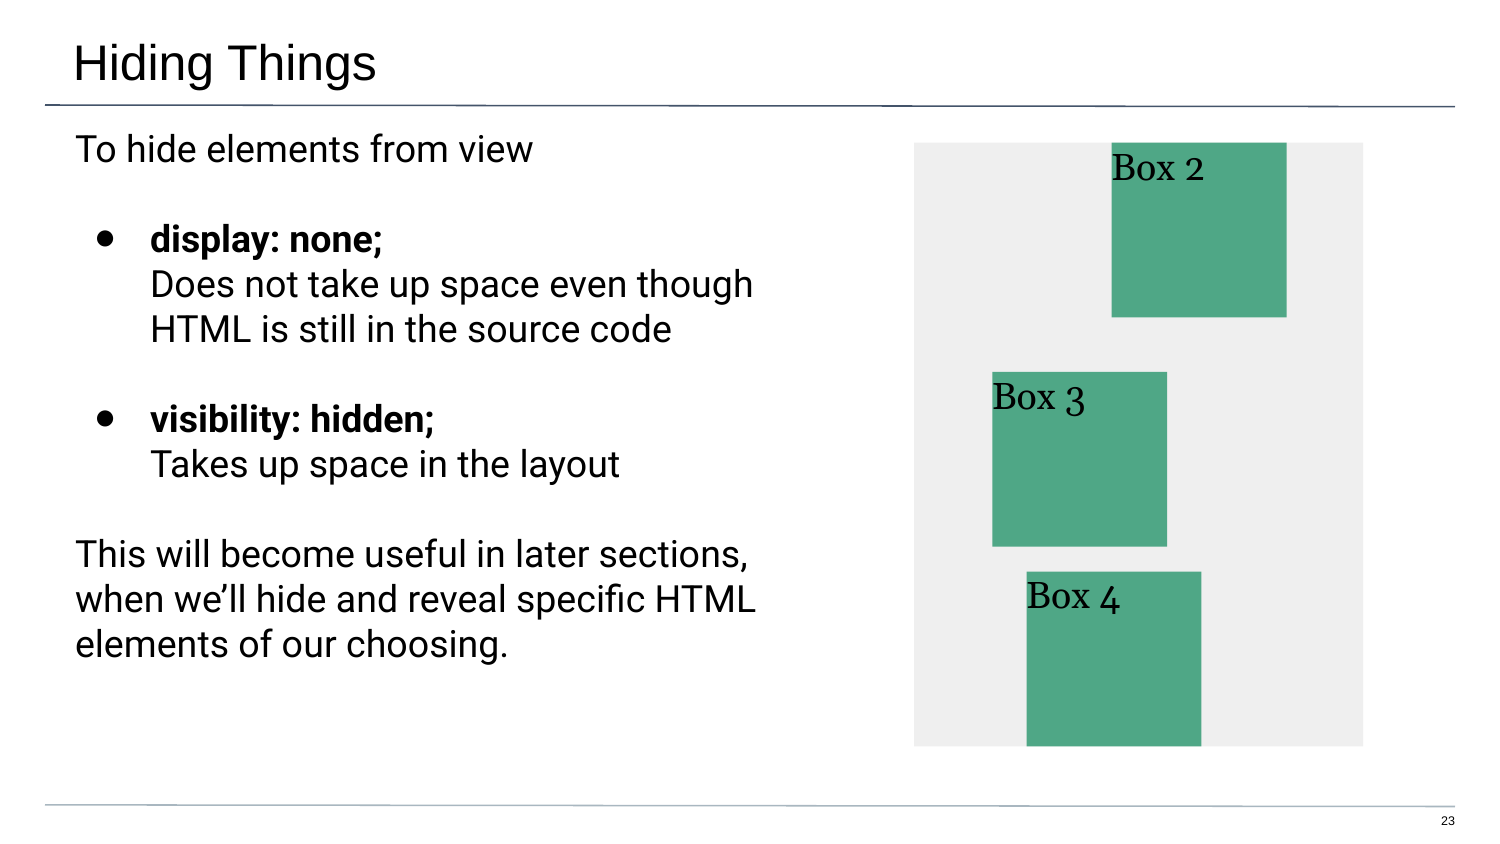

# Hiding Things

To hide elements from view

display: none;
Does not take up space even though HTML is still in the source code

visibility: hidden;
Takes up space in the layout

This will become useful in later sections, when we’ll hide and reveal specific HTML elements of our choosing.

Box 2
Box 3
Box 4